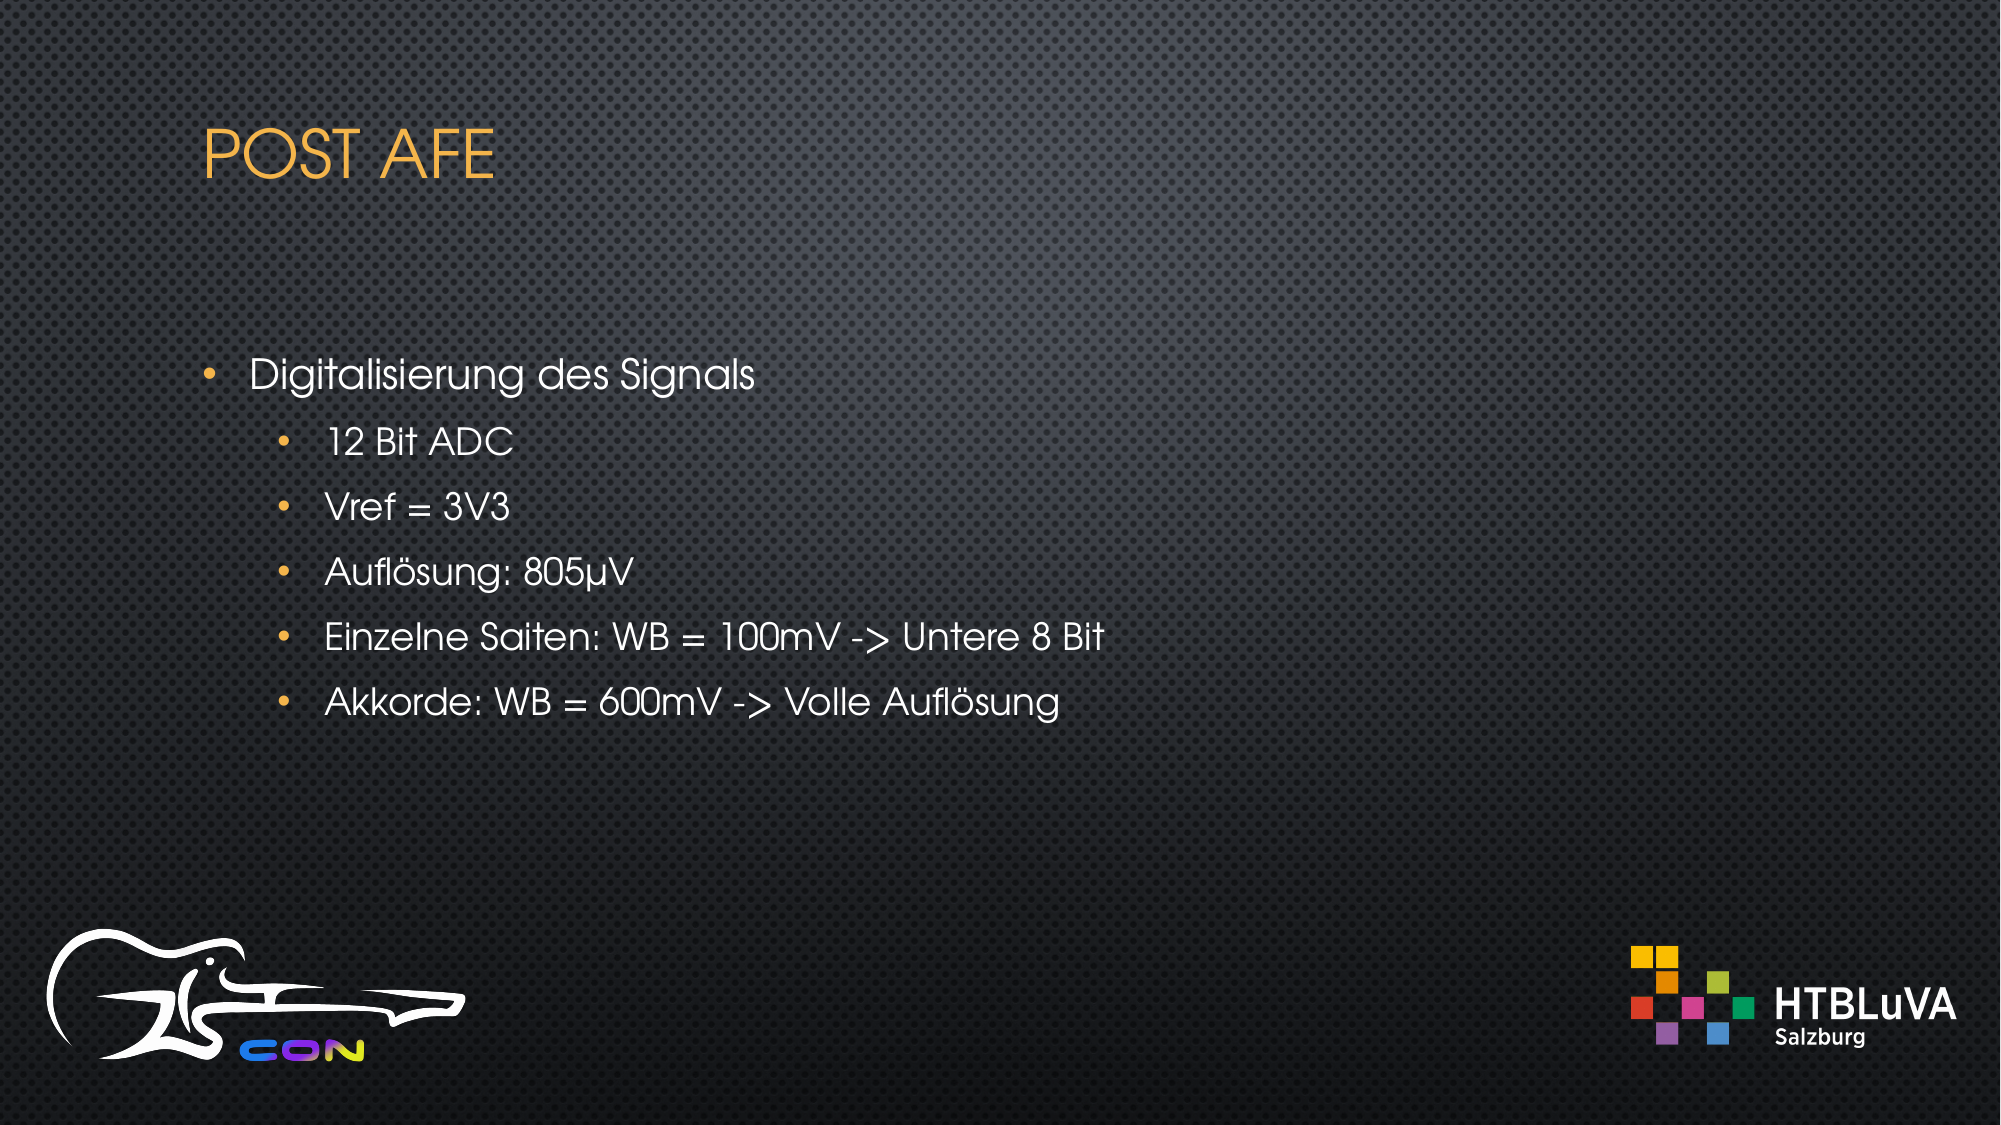

# Post AFE
Digitalisierung des Signals
12 Bit ADC
Vref = 3V3
Auflösung: 805µV
Einzelne Saiten: WB = 100mV -> Untere 8 Bit
Akkorde: WB = 600mV -> Volle Auflösung